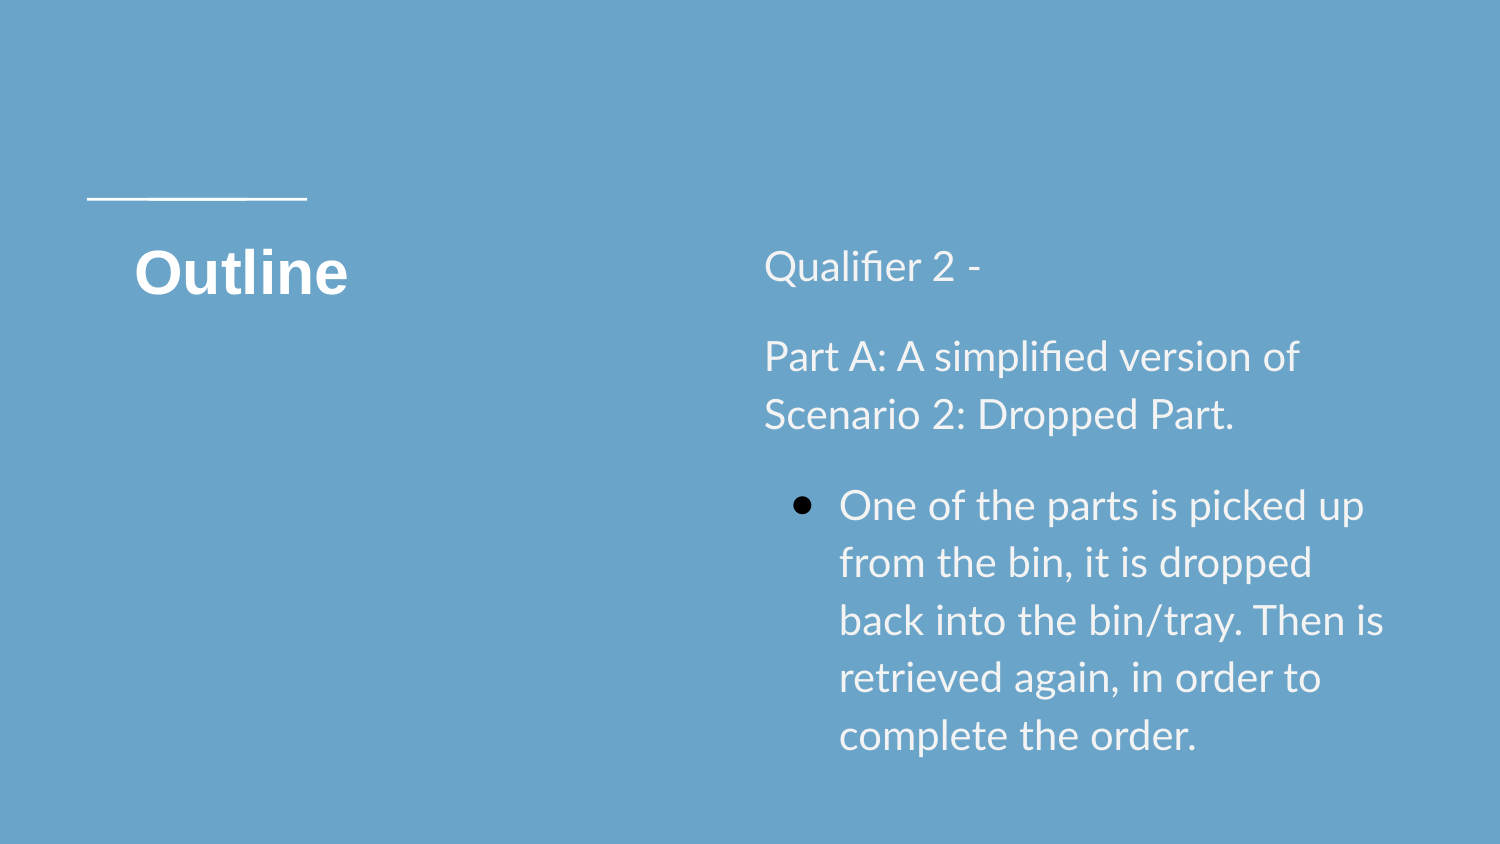

# Outline
Qualifier 2 -
Part A: A simplified version of Scenario 2: Dropped Part.
One of the parts is picked up from the bin, it is dropped back into the bin/tray. Then is retrieved again, in order to complete the order.